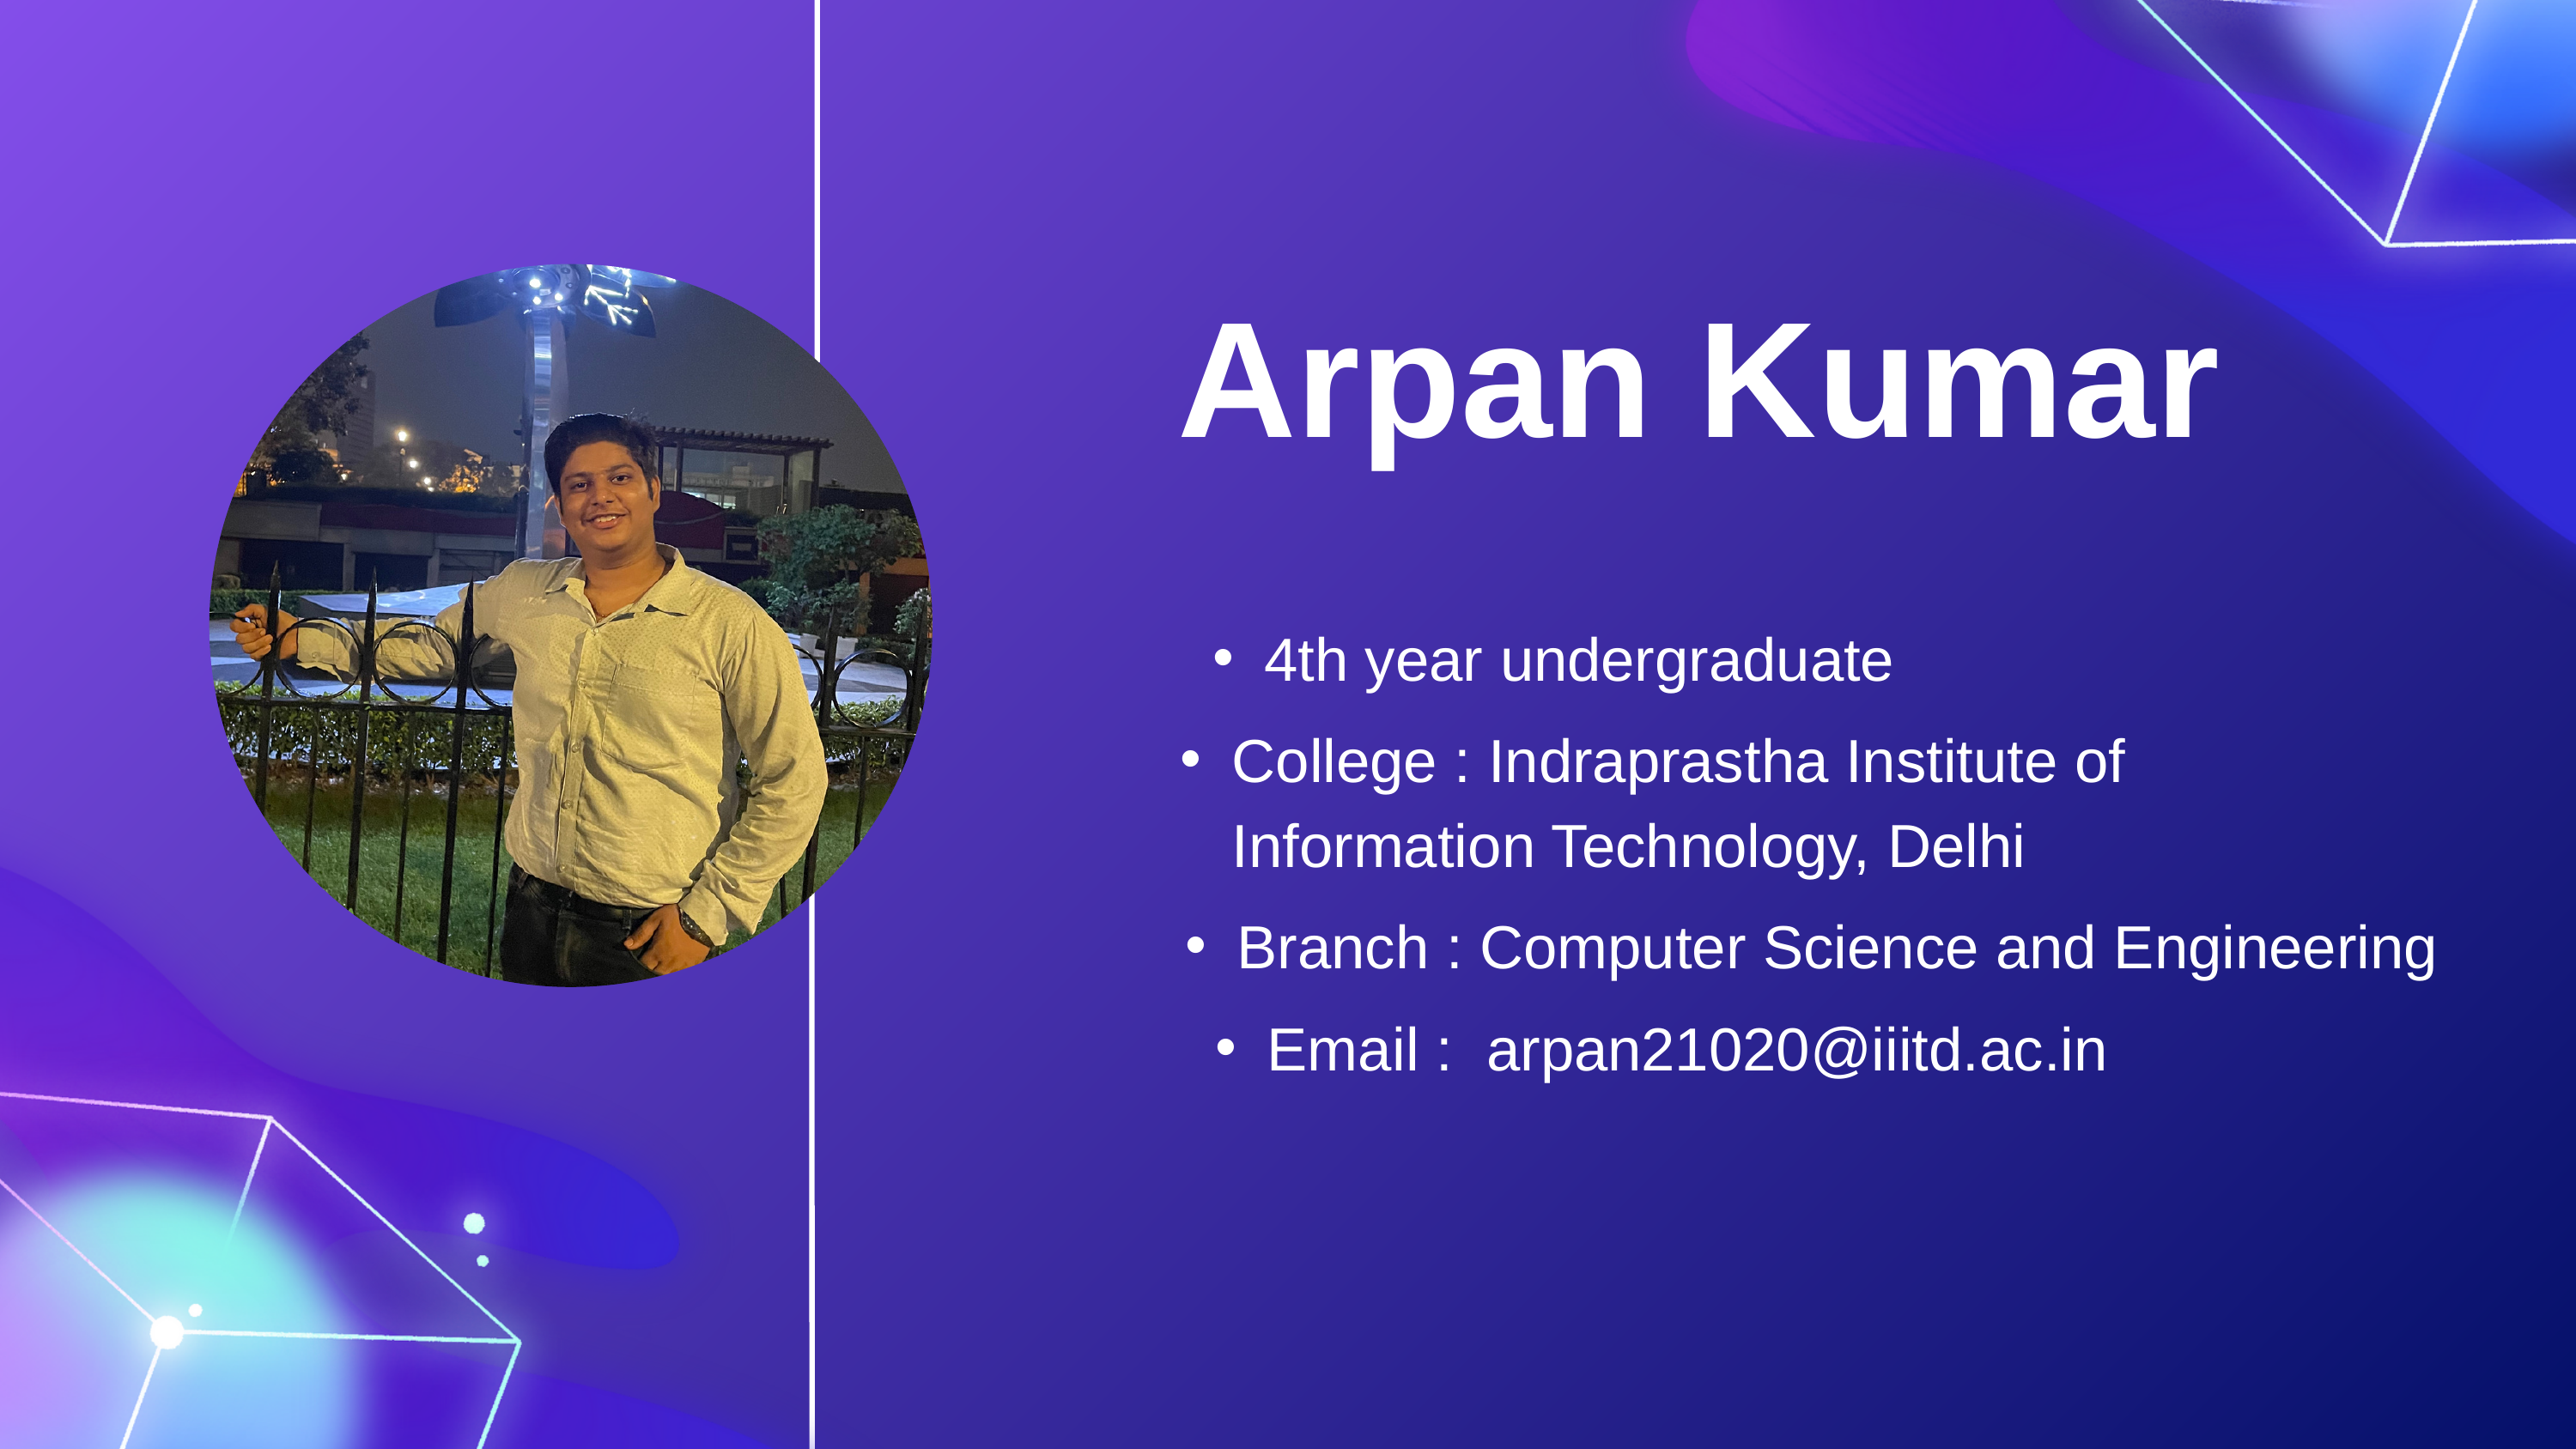

Arpan Kumar

4th year undergraduate
College : Indraprastha Institute of Information Technology, Delhi

Branch : Computer Science and Engineering
Email :  arpan21020@iiitd.ac.in